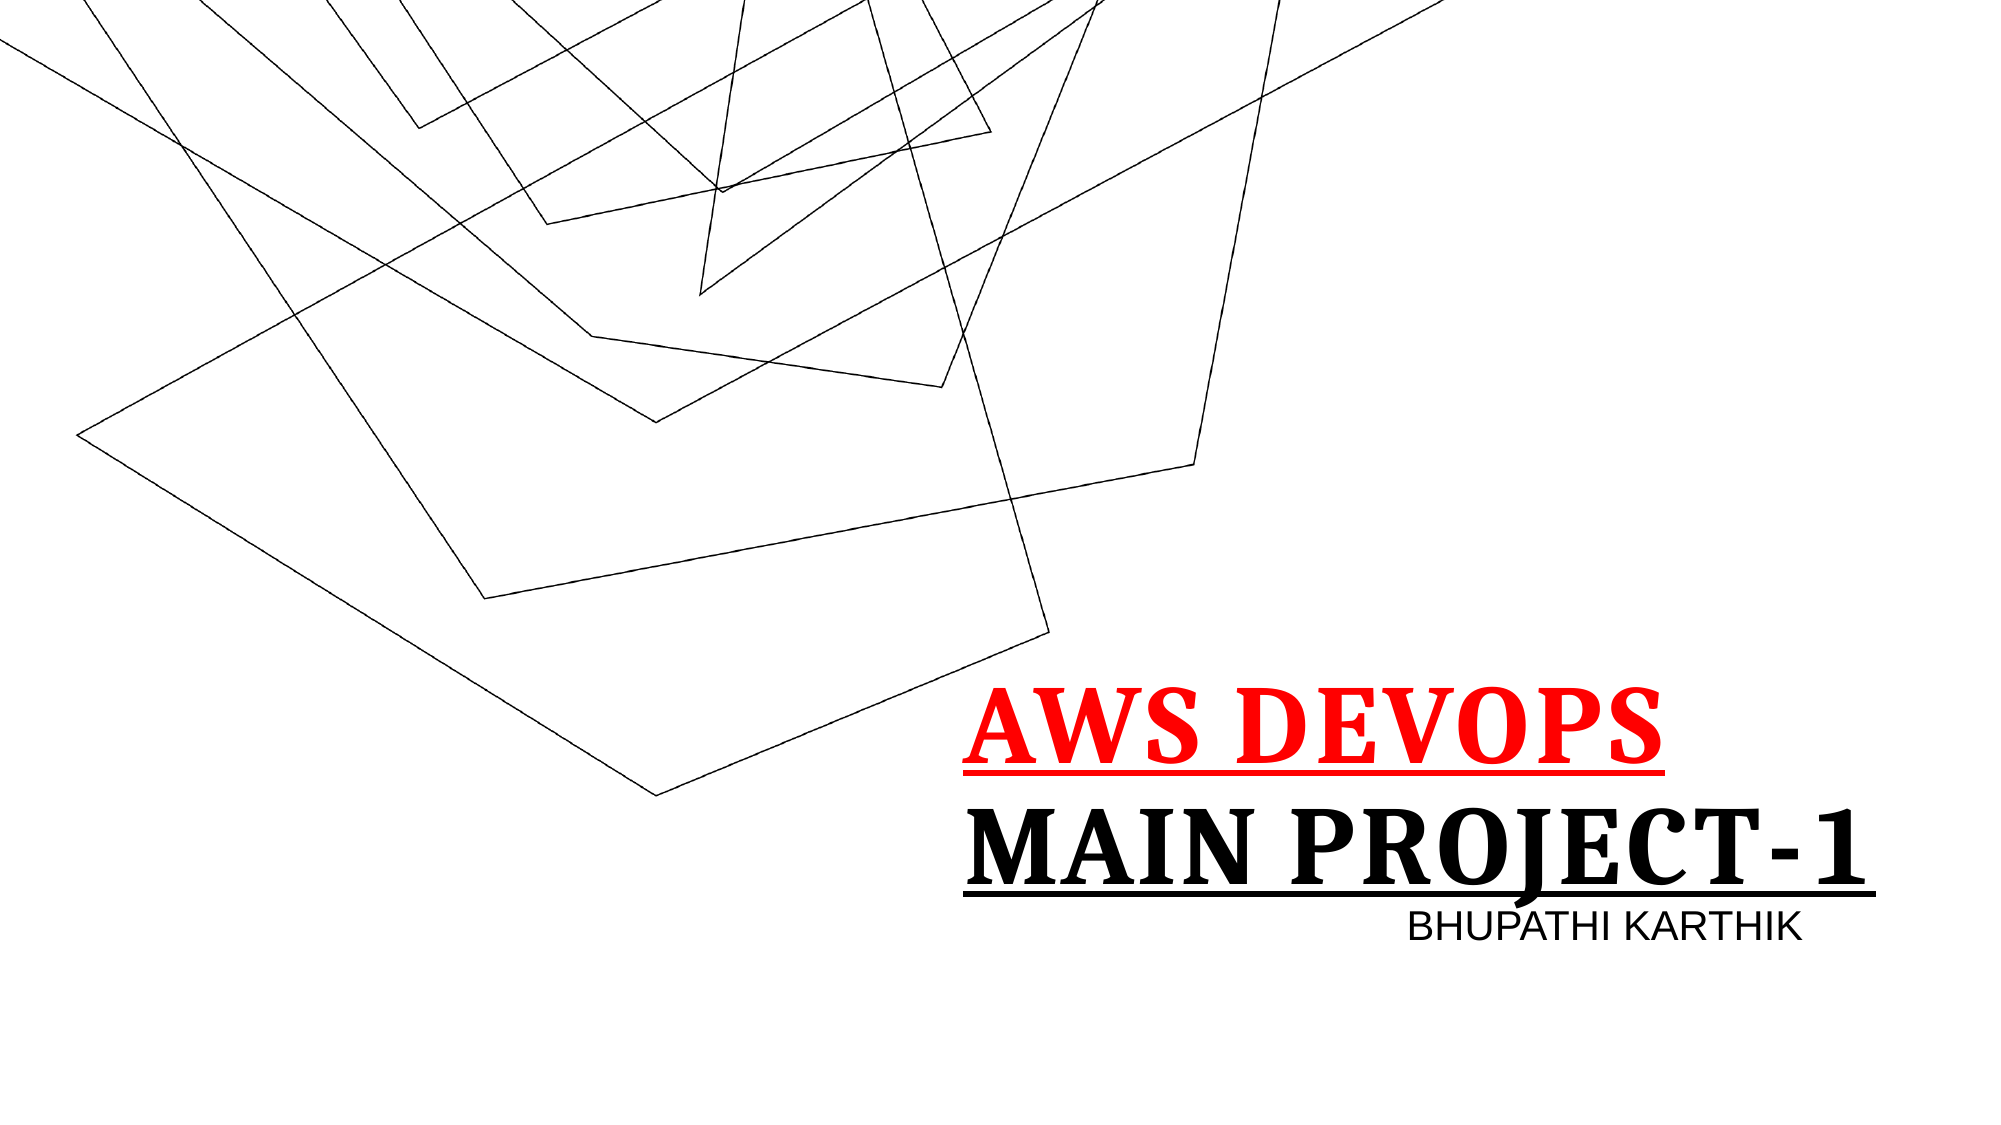

# Aws devops Main project-1
BHUPATHI KARTHIK